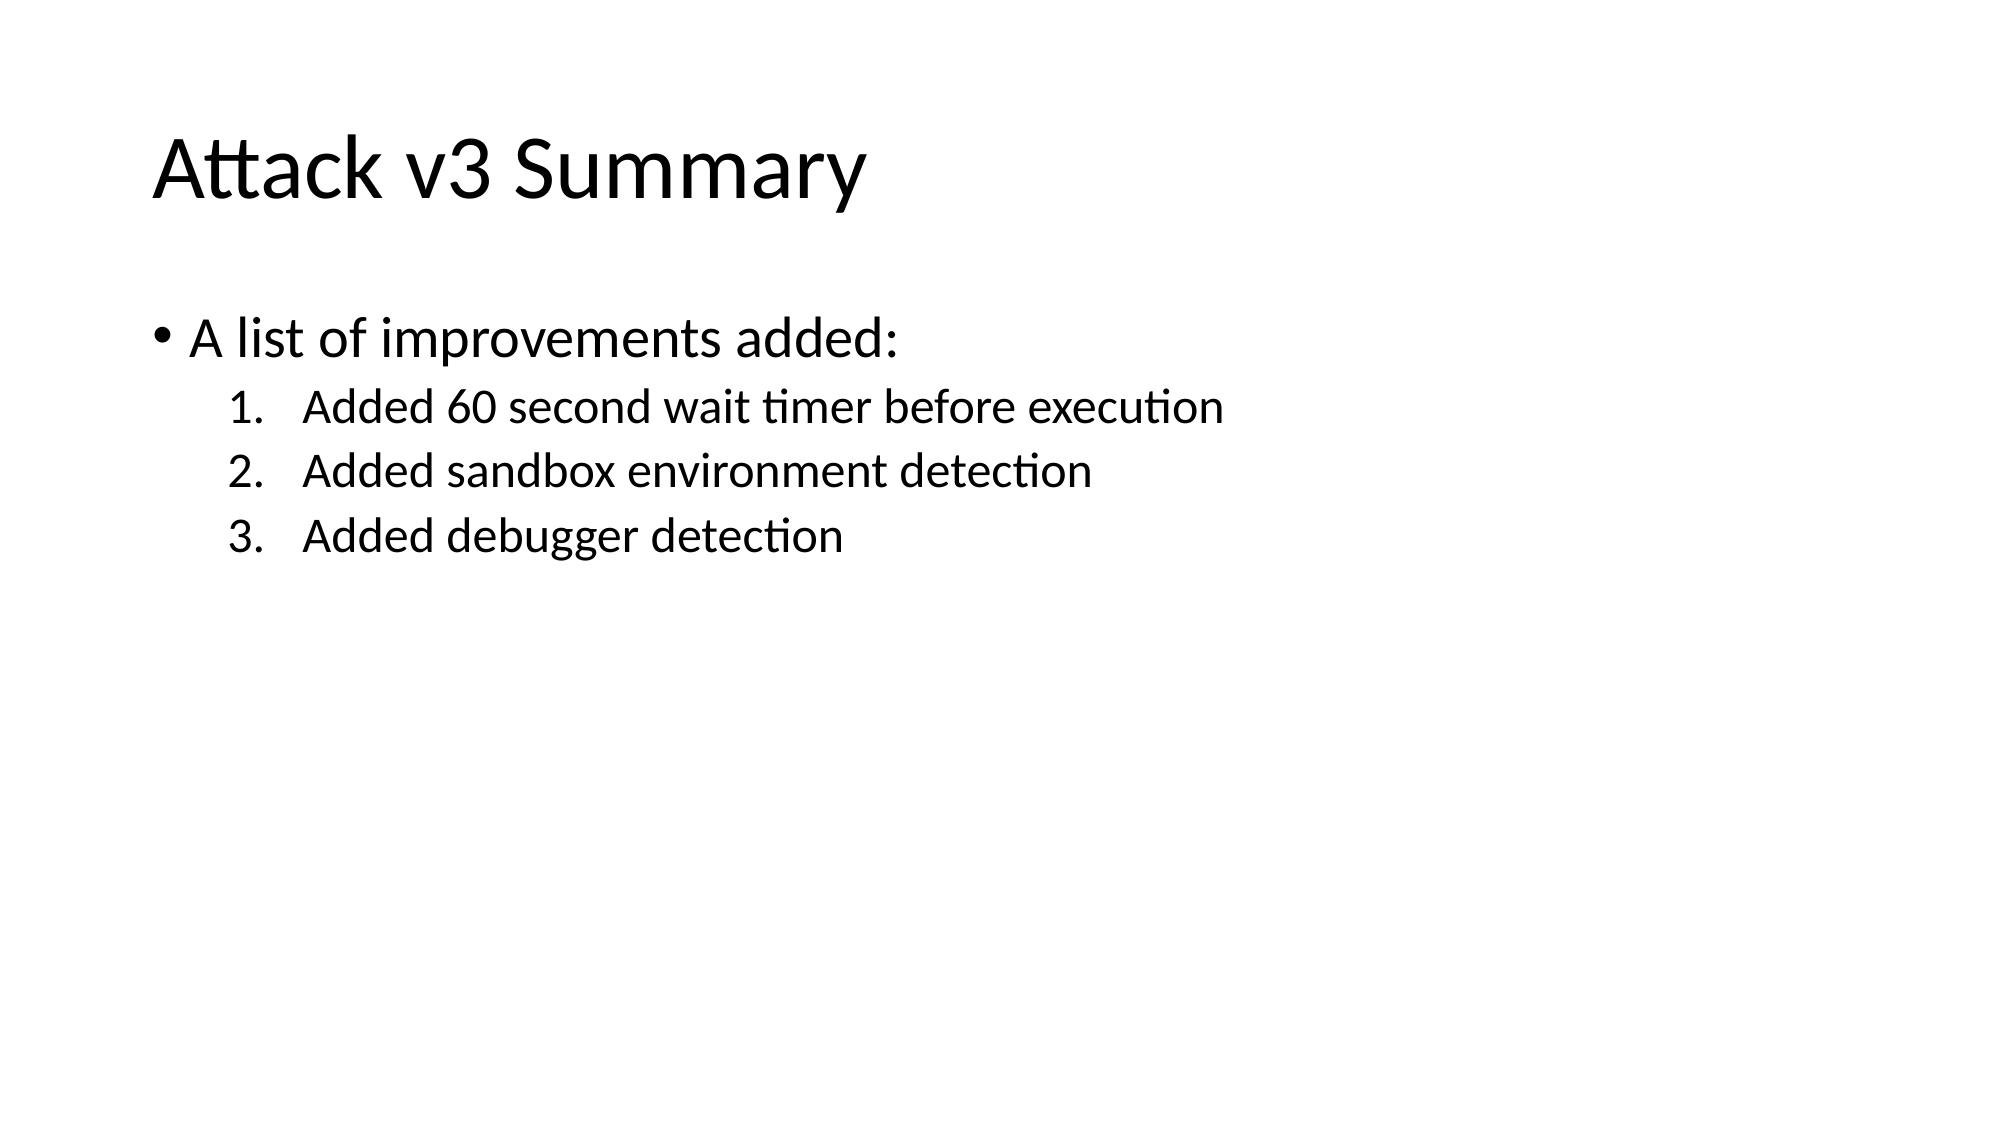

# Attack v3 Summary
A list of improvements added:
Added 60 second wait timer before execution
Added sandbox environment detection
Added debugger detection